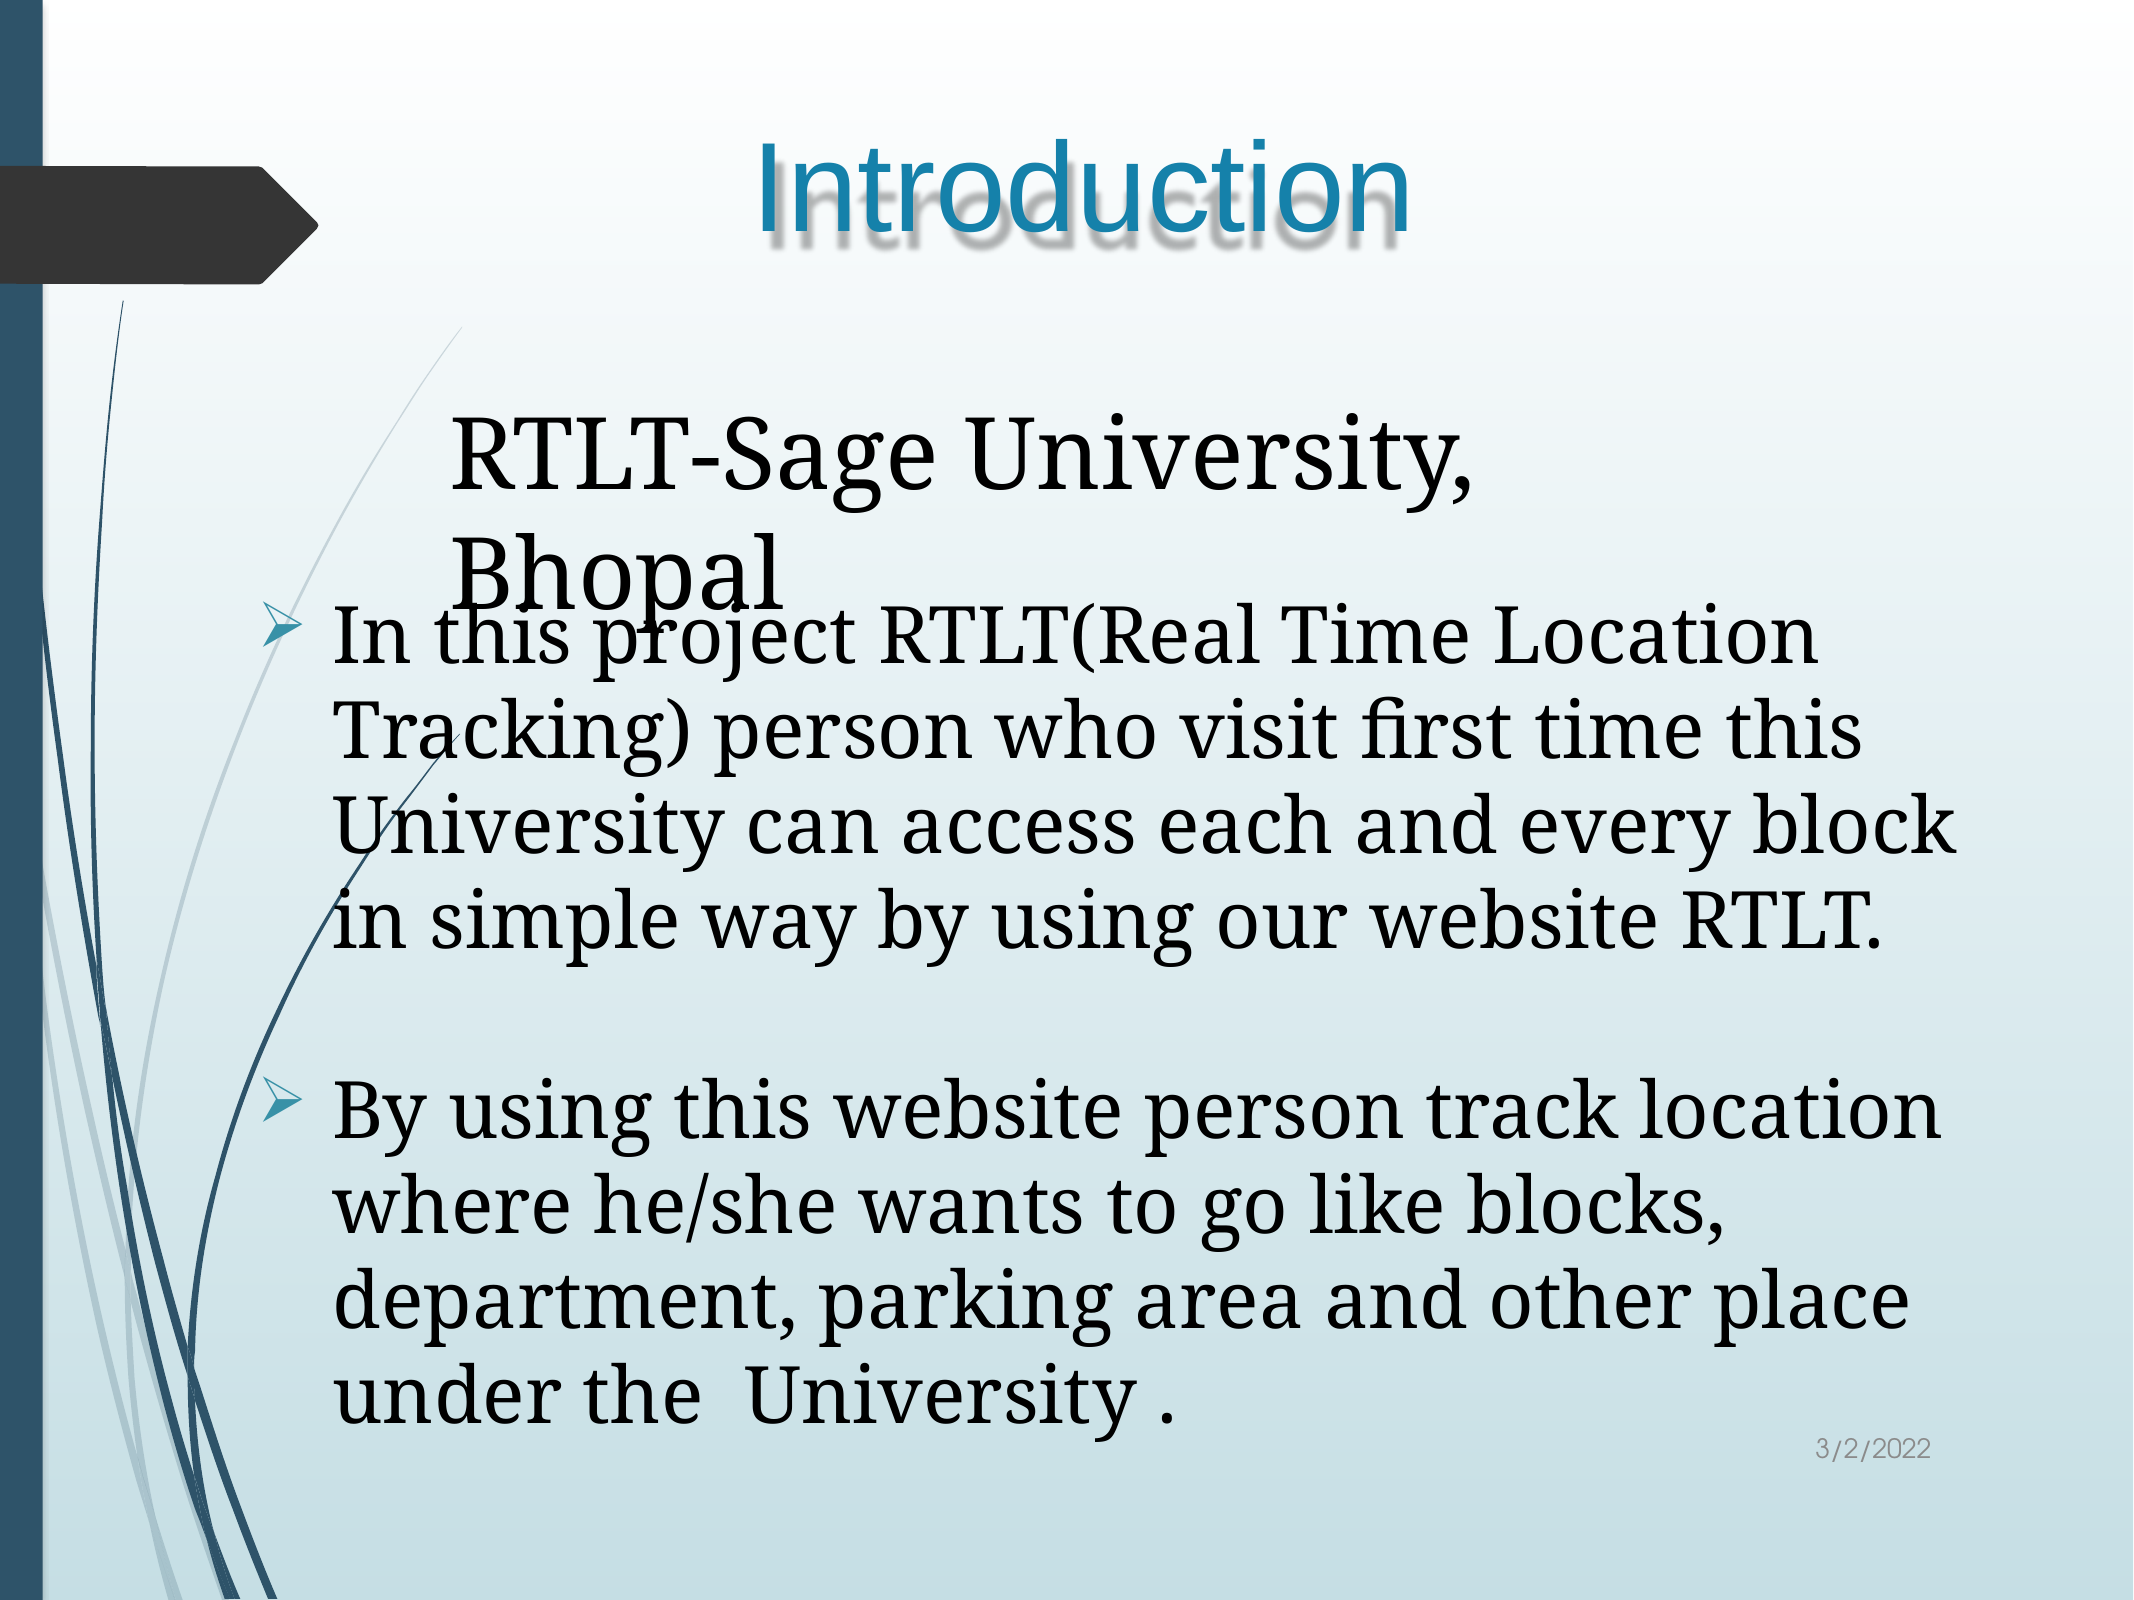

# Introduction
3
RTLT-Sage University, Bhopal
In this project RTLT(Real Time Location Tracking) person who visit first time this University can access each and every block in simple way by using our website RTLT.

By using this website person track location where he/she wants to go like blocks, department, parking area and other place under the  University .
3/2/2022